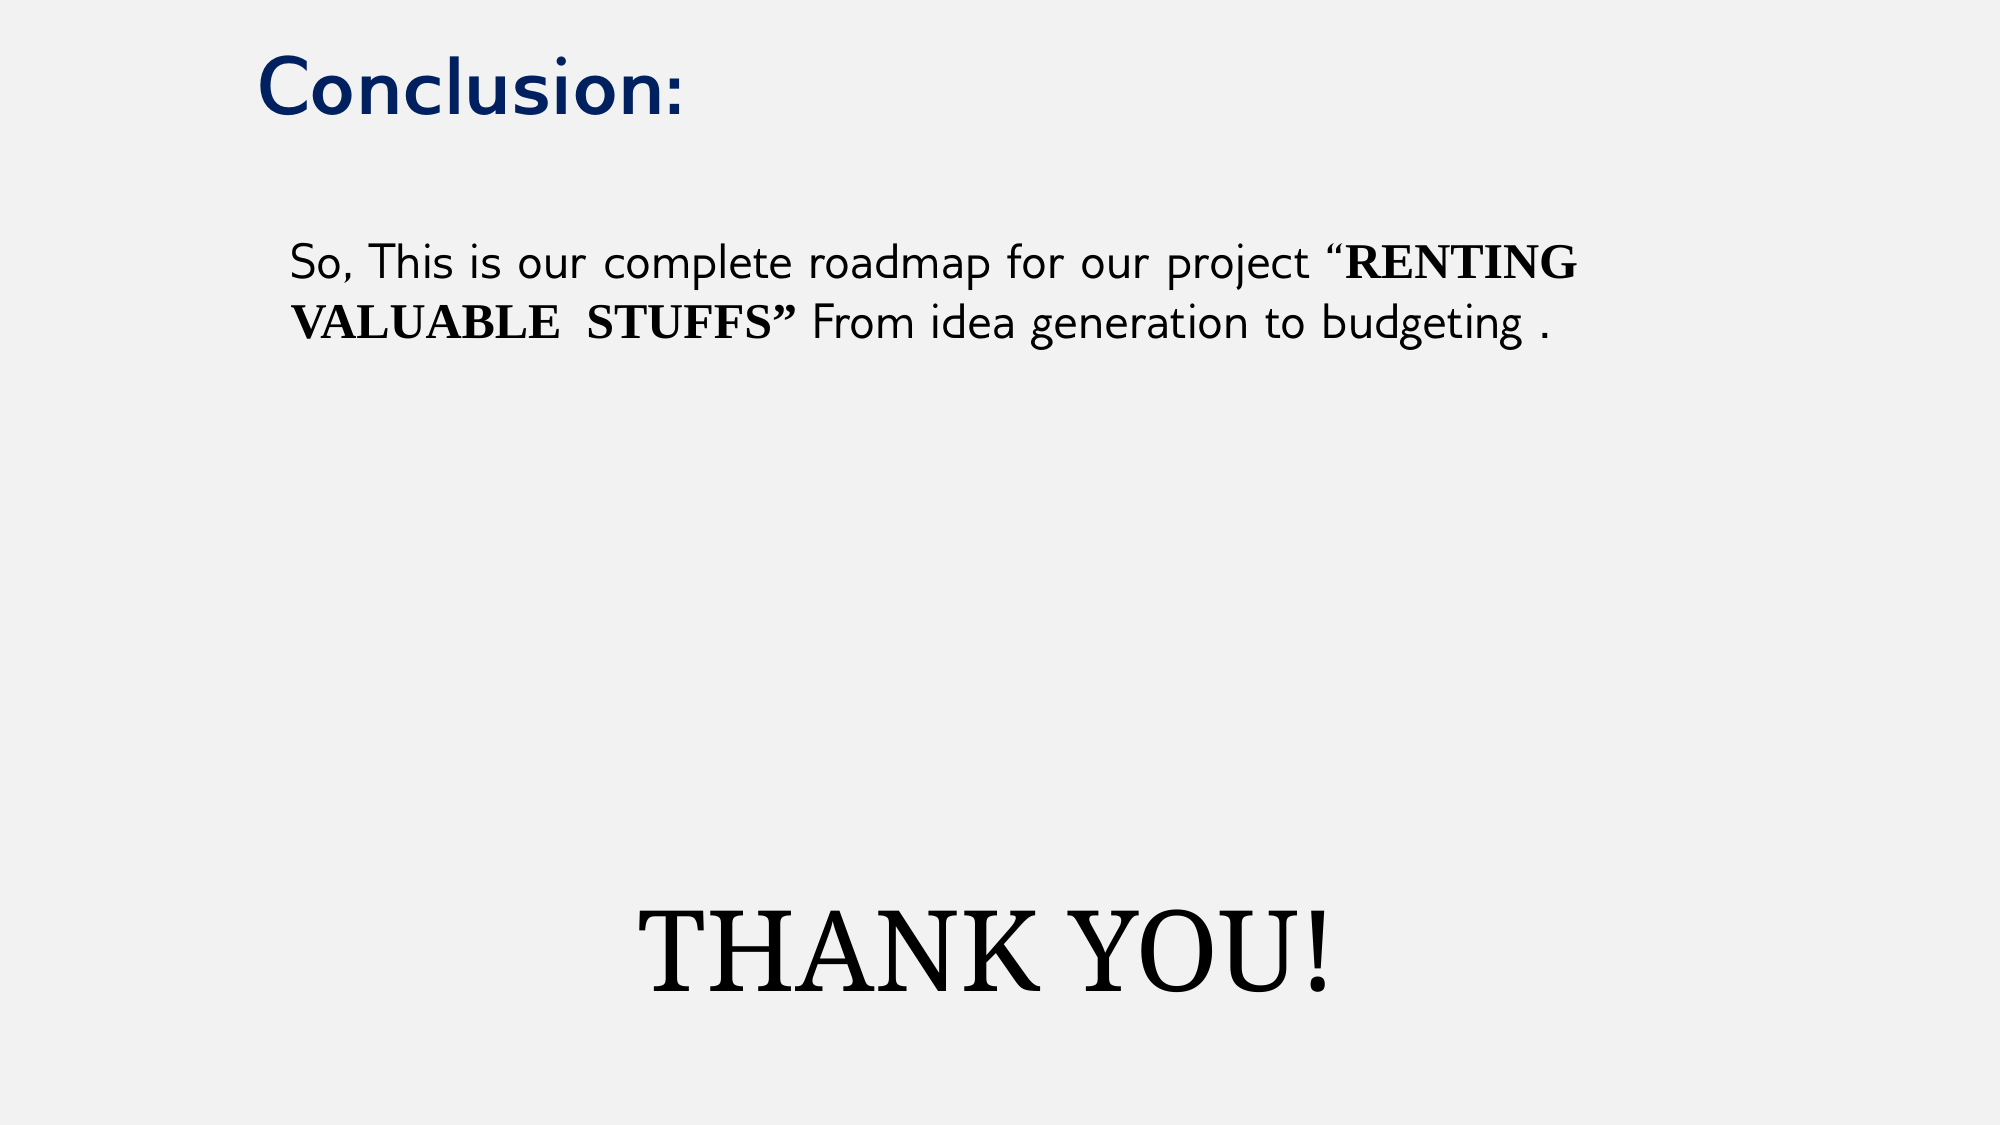

Conclusion:
So, This is our complete roadmap for our project “RENTING  VALUABLE  STUFFS” From idea generation to budgeting .
THANK YOU!